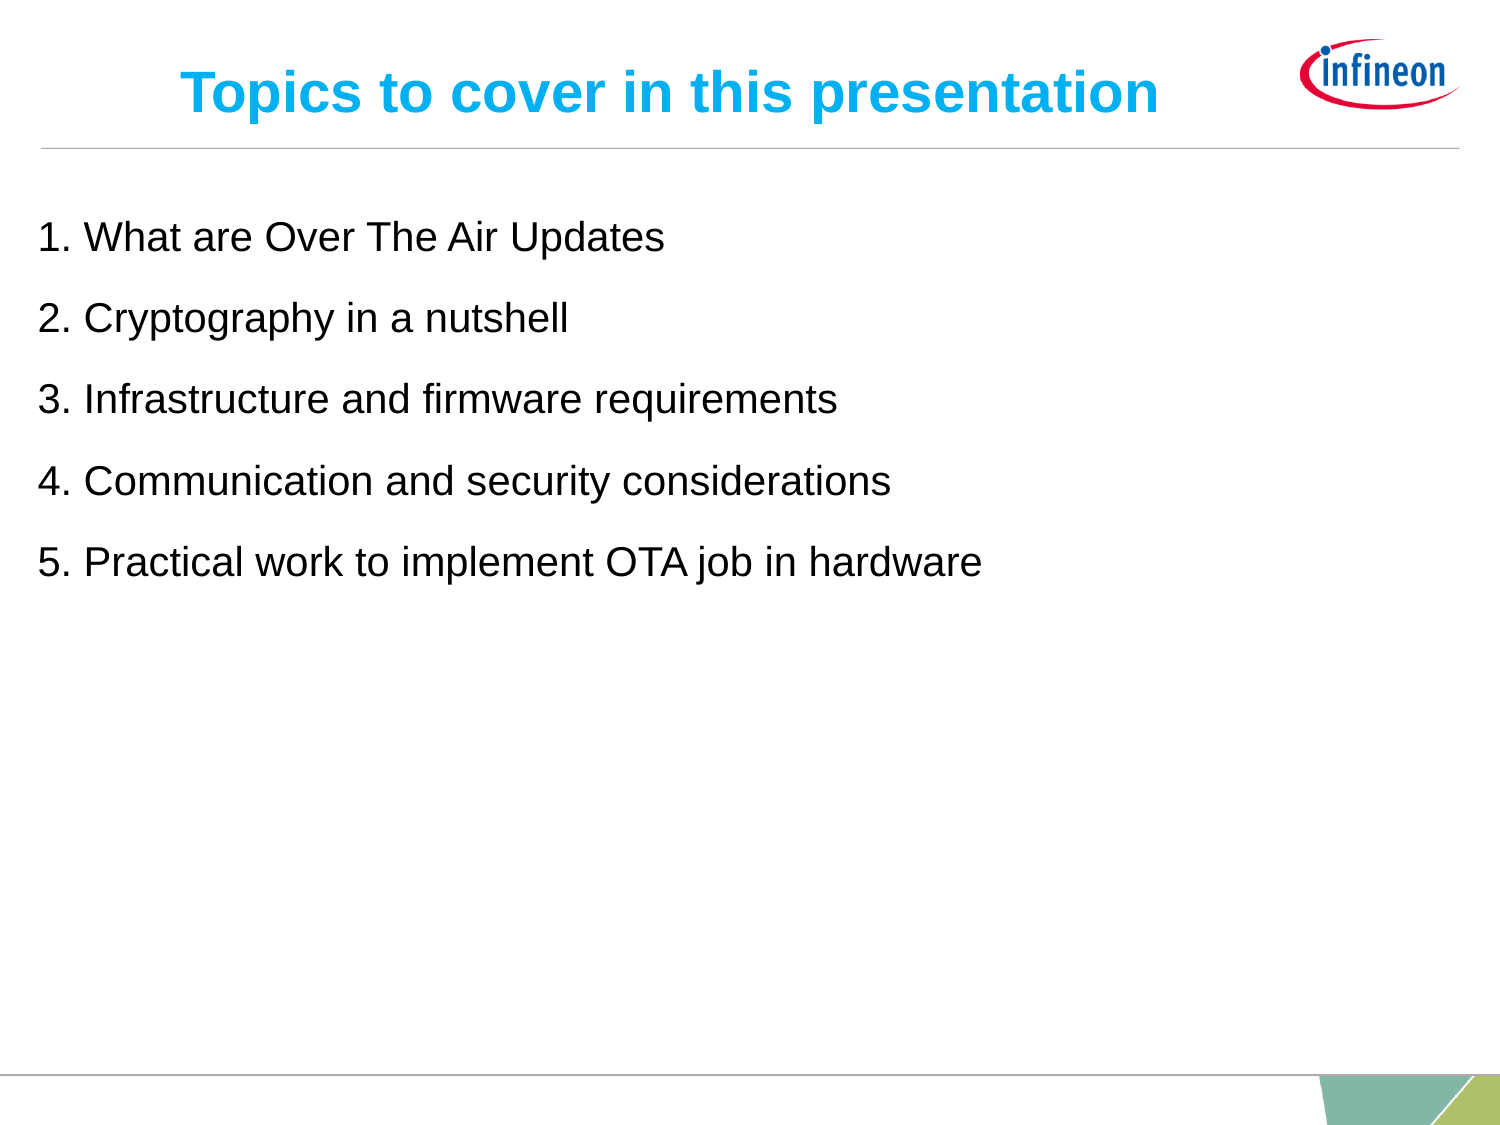

# Topics to cover in this presentation
1. What are Over The Air Updates
2. Cryptography in a nutshell
3. Infrastructure and firmware requirements
4. Communication and security considerations
5. Practical work to implement OTA job in hardware